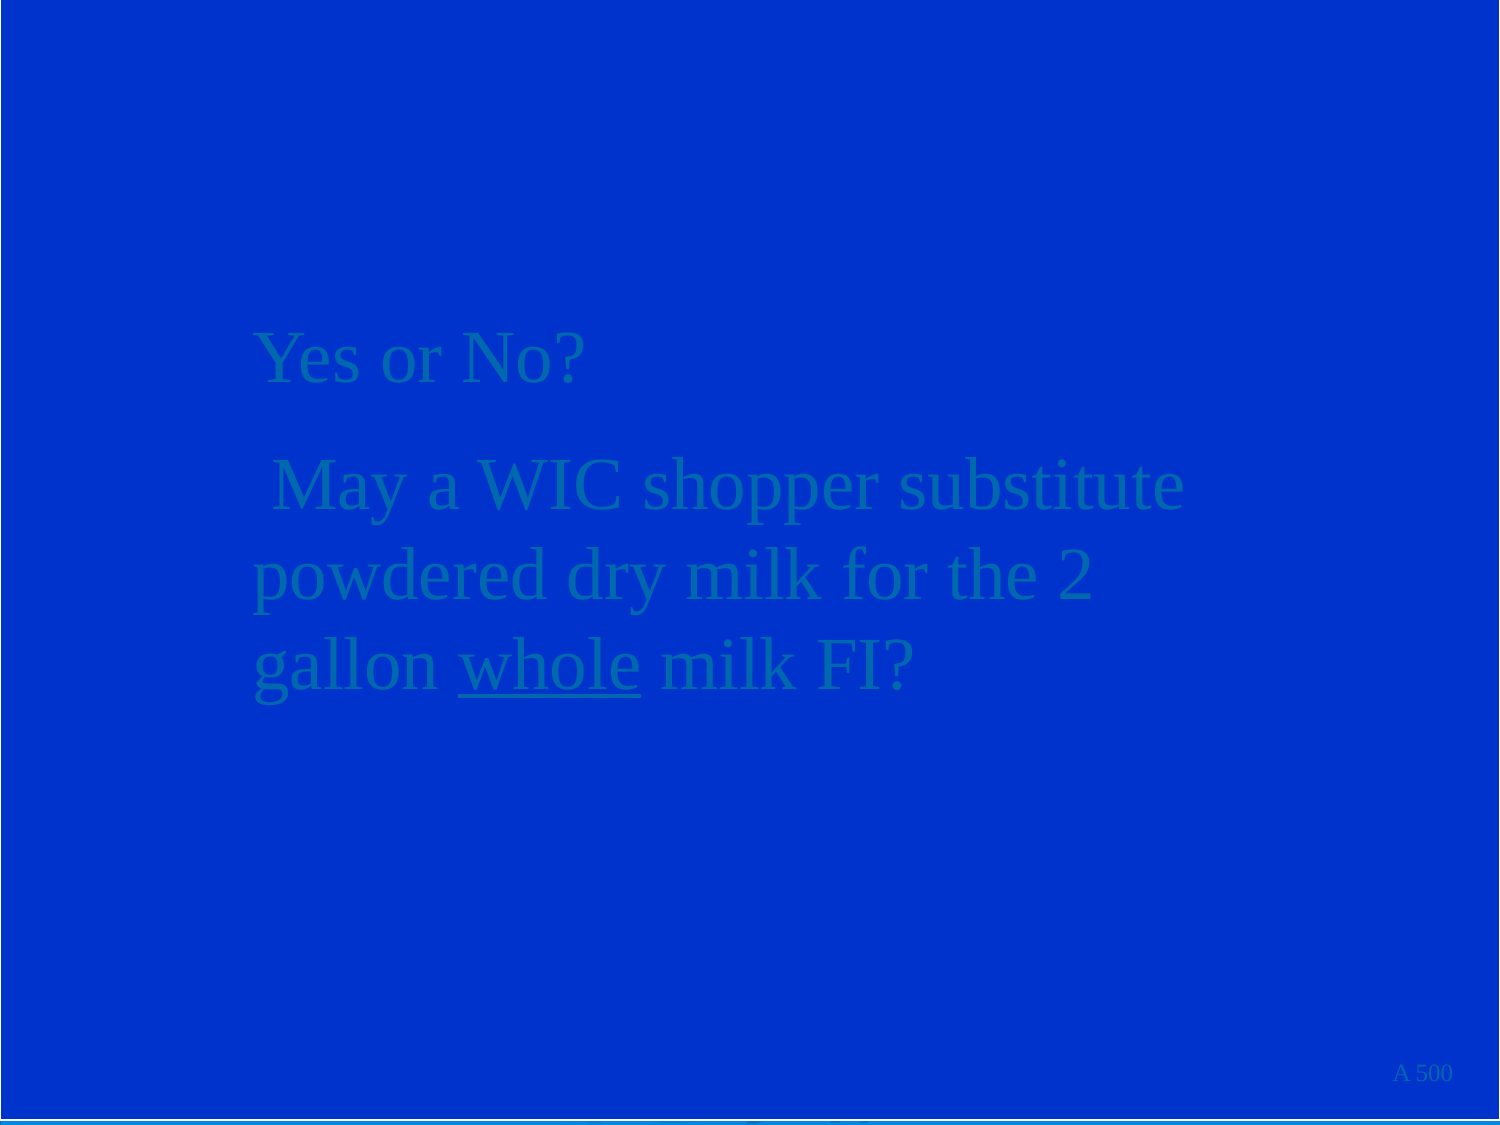

Yes or No?
 May a WIC shopper substitute powdered dry milk for the 2 gallon whole milk FI?

A 500